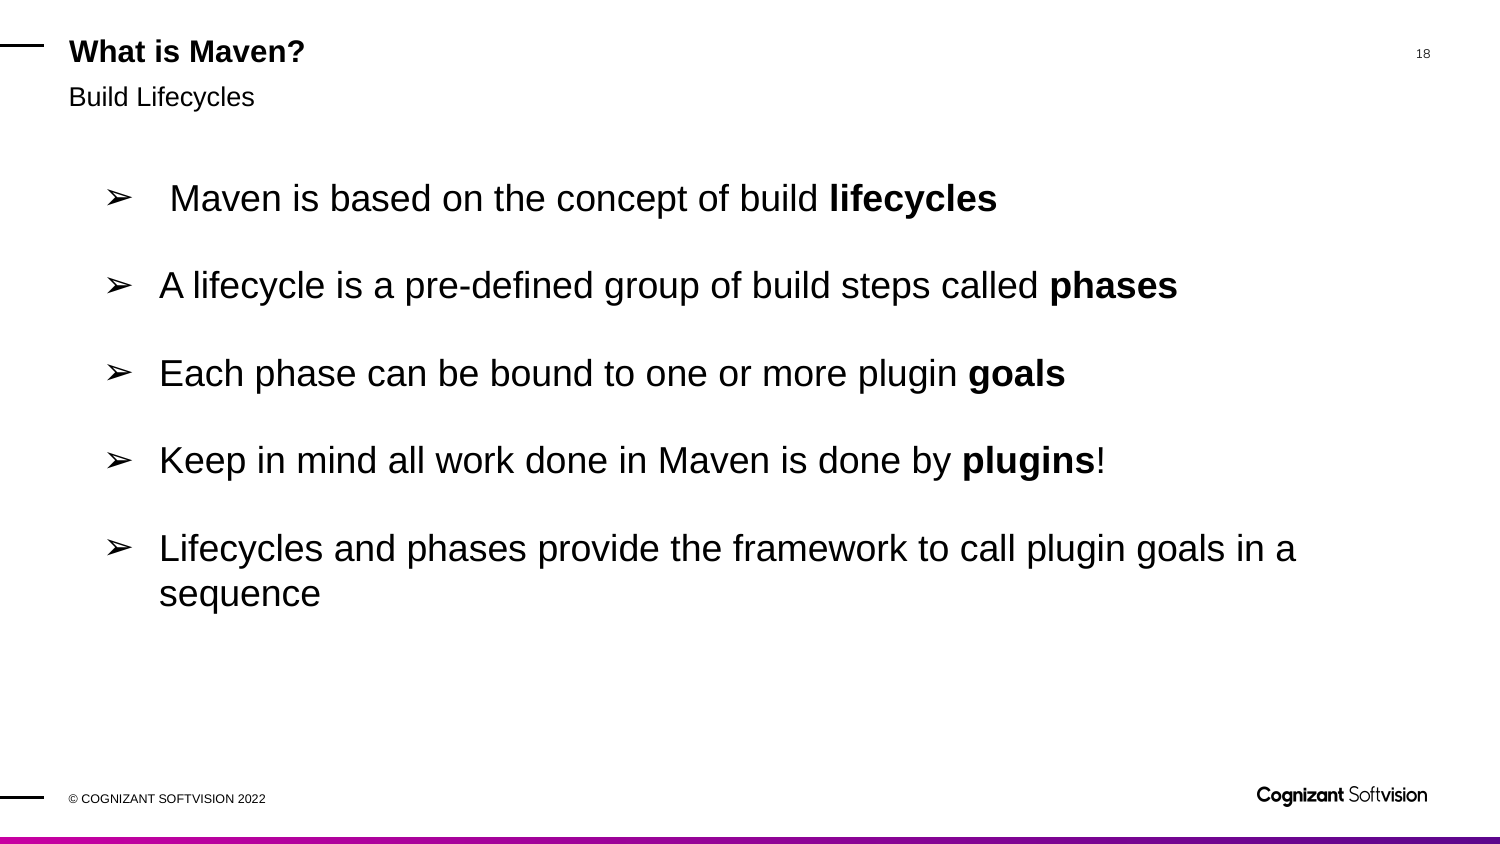

# What is Maven?
Build Lifecycles
 Maven is based on the concept of build lifecycles

A lifecycle is a pre-defined group of build steps called phases

Each phase can be bound to one or more plugin goals

Keep in mind all work done in Maven is done by plugins!

Lifecycles and phases provide the framework to call plugin goals in a sequence